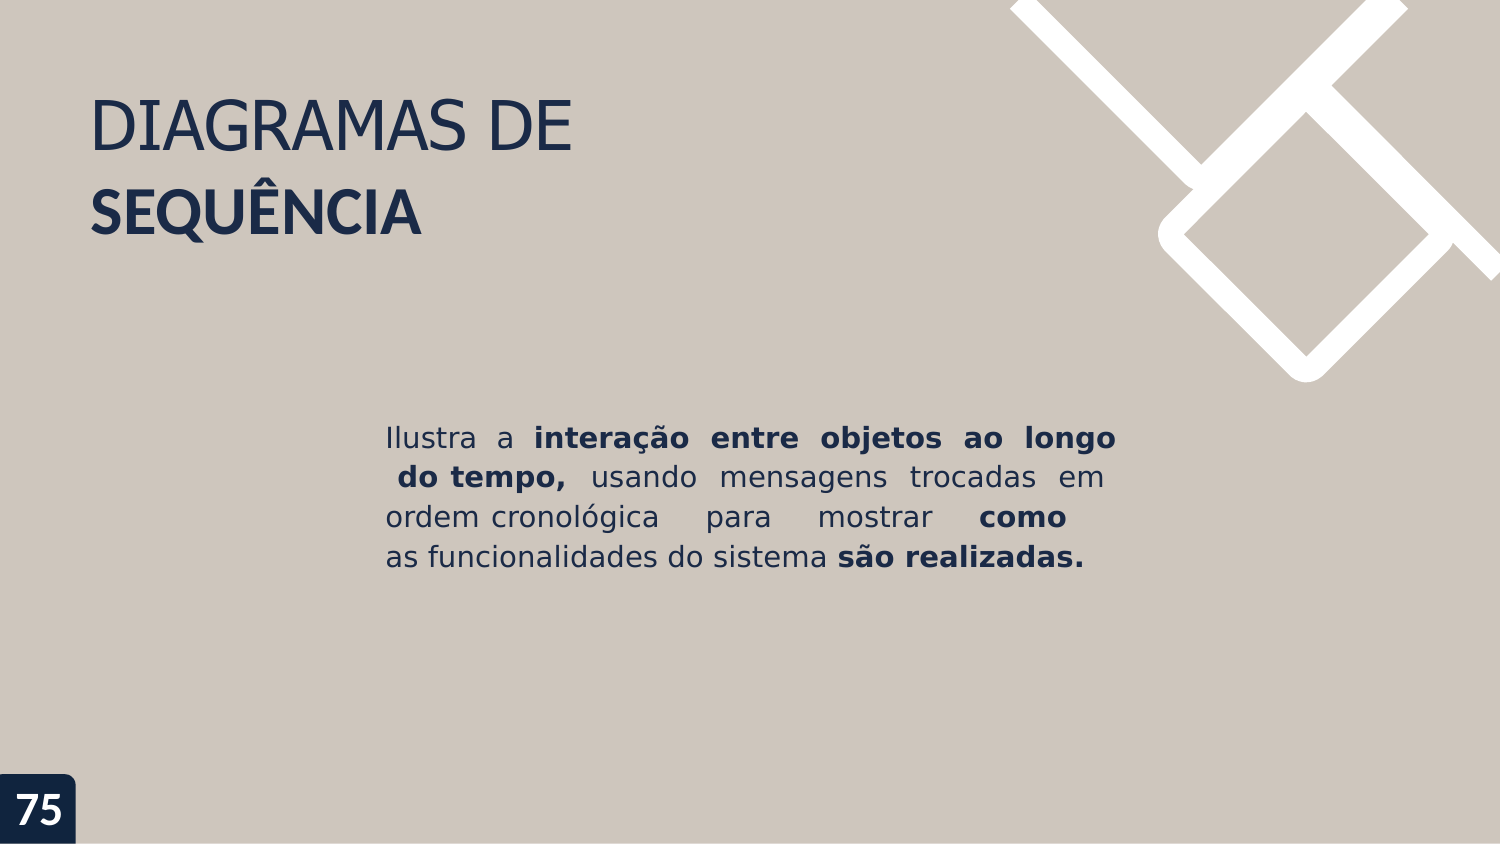

# DIAGRAMAS DE
SEQUÊNCIA
Ilustra  a  interação  entre  objetos  ao  longo  do tempo,  usando  mensagens  trocadas  em  ordem cronológica    para    mostrar    como     as funcionalidades do sistema são realizadas.
75